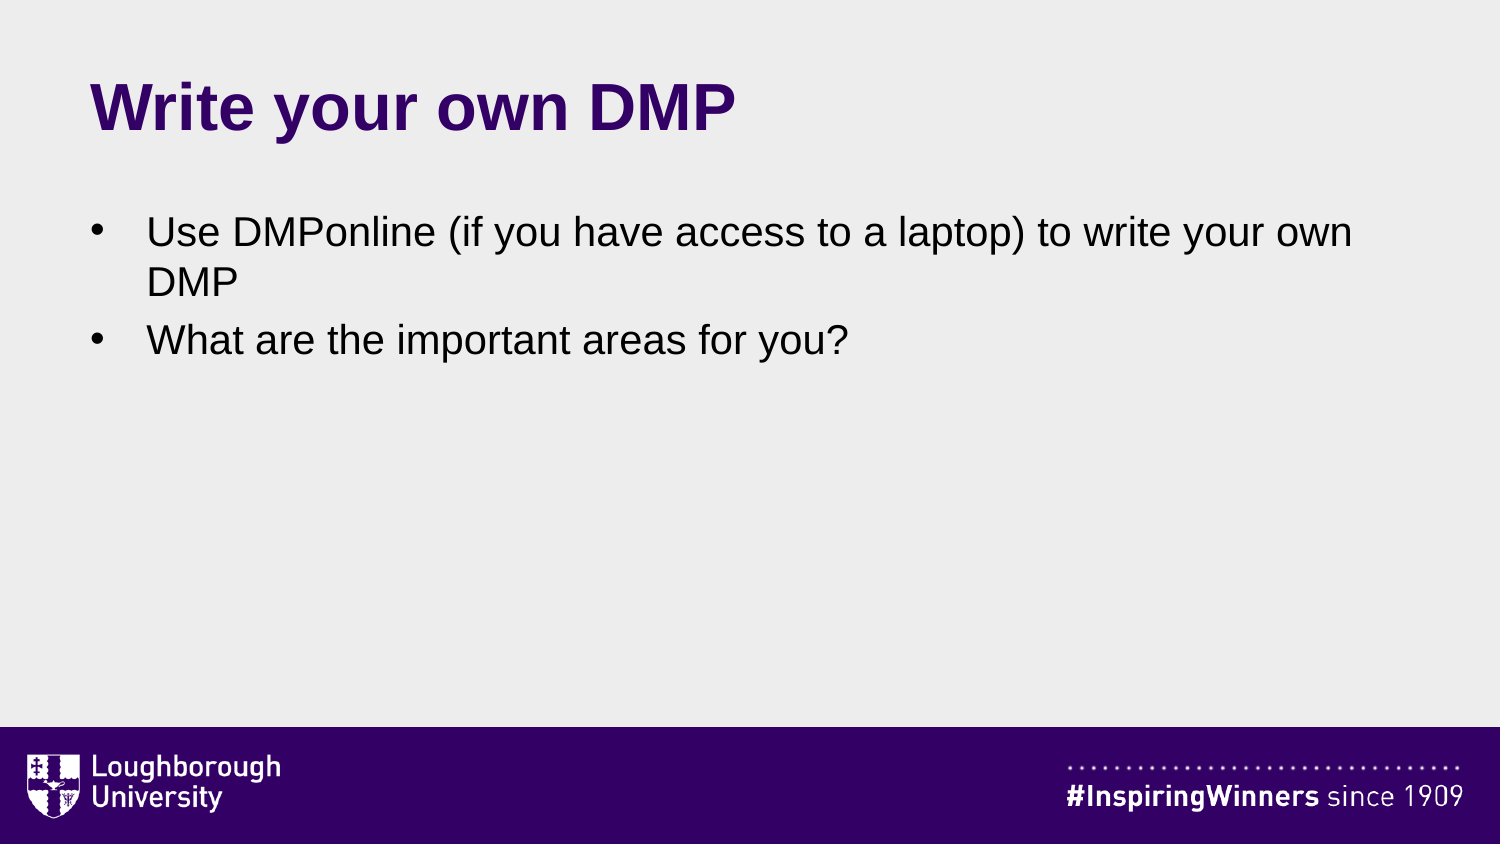

# Write your own DMP
Use DMPonline (if you have access to a laptop) to write your own DMP
What are the important areas for you?